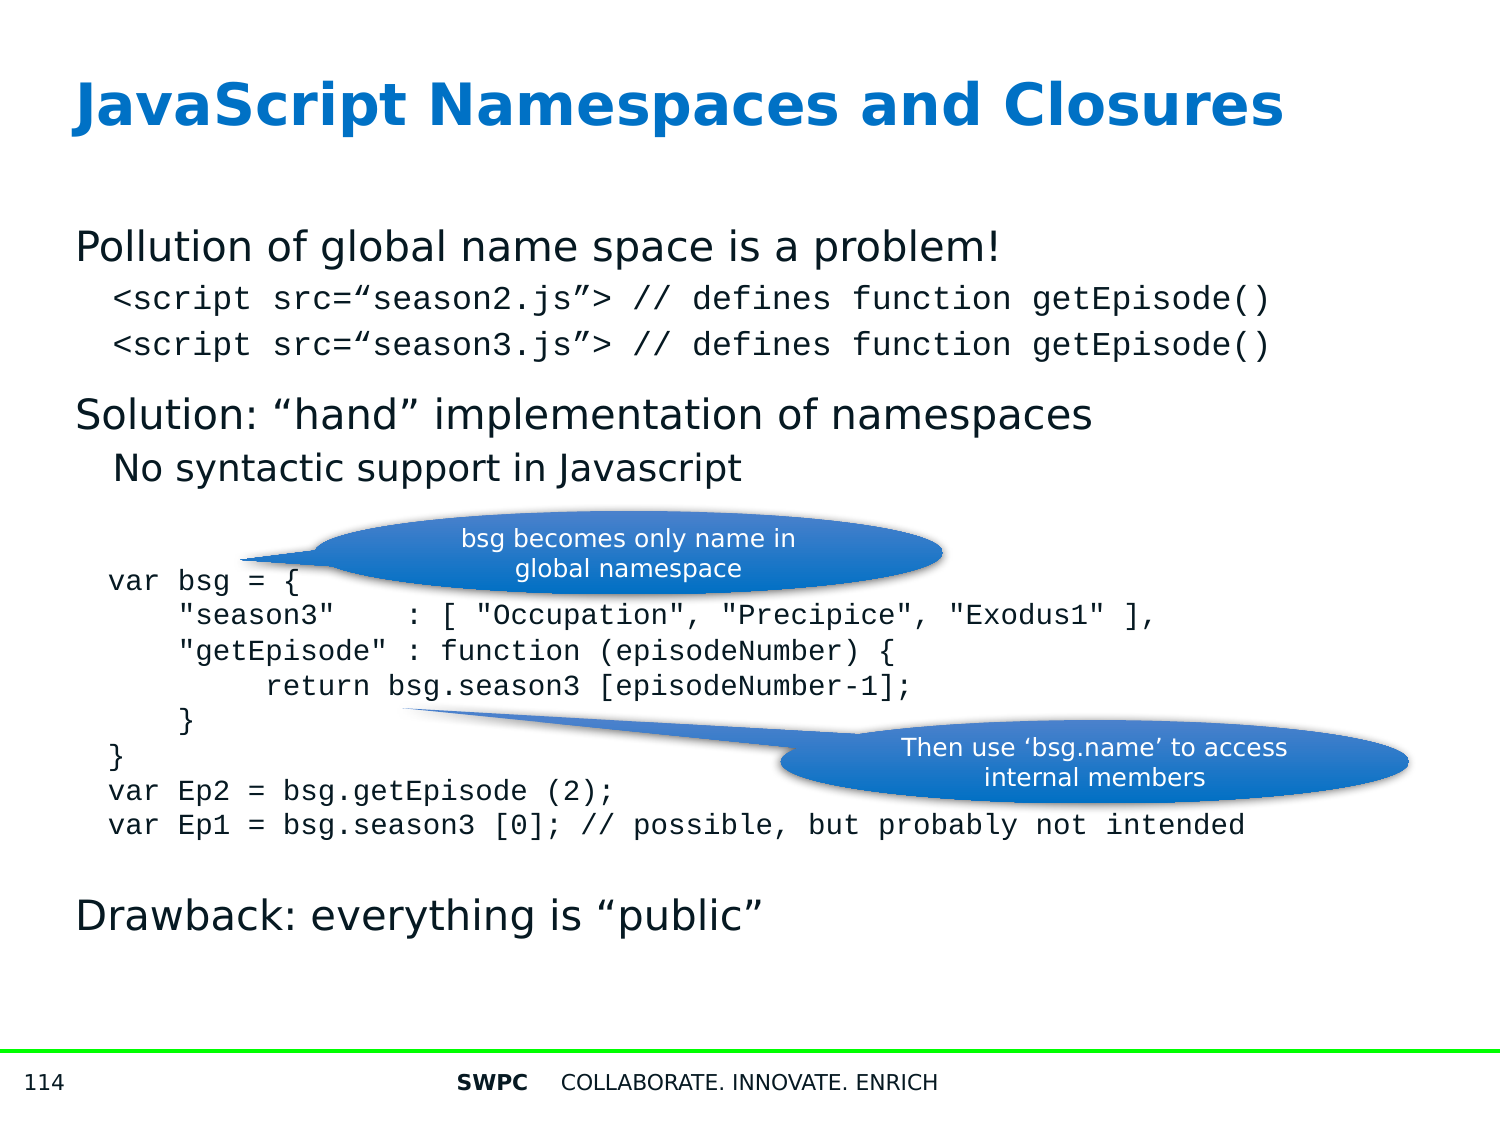

# JavaScript Namespaces and Closures
Pollution of global name space is a problem!
<script src=“season2.js”> // defines function getEpisode()
<script src=“season3.js”> // defines function getEpisode()
Solution: “hand” implementation of namespaces
No syntactic support in Javascript

Drawback: everything is “public”
bsg becomes only name in global namespace
var bsg = {
    "season3"    : [ "Occupation", "Precipice", "Exodus1" ],
    "getEpisode" : function (episodeNumber) {
         return bsg.season3 [episodeNumber-1];
    }
}
var Ep2 = bsg.getEpisode (2);
var Ep1 = bsg.season3 [0]; // possible, but probably not intended

Then use ‘bsg.name’ to access internal members
SWPC
COLLABORATE. INNOVATE. ENRICH
114
114